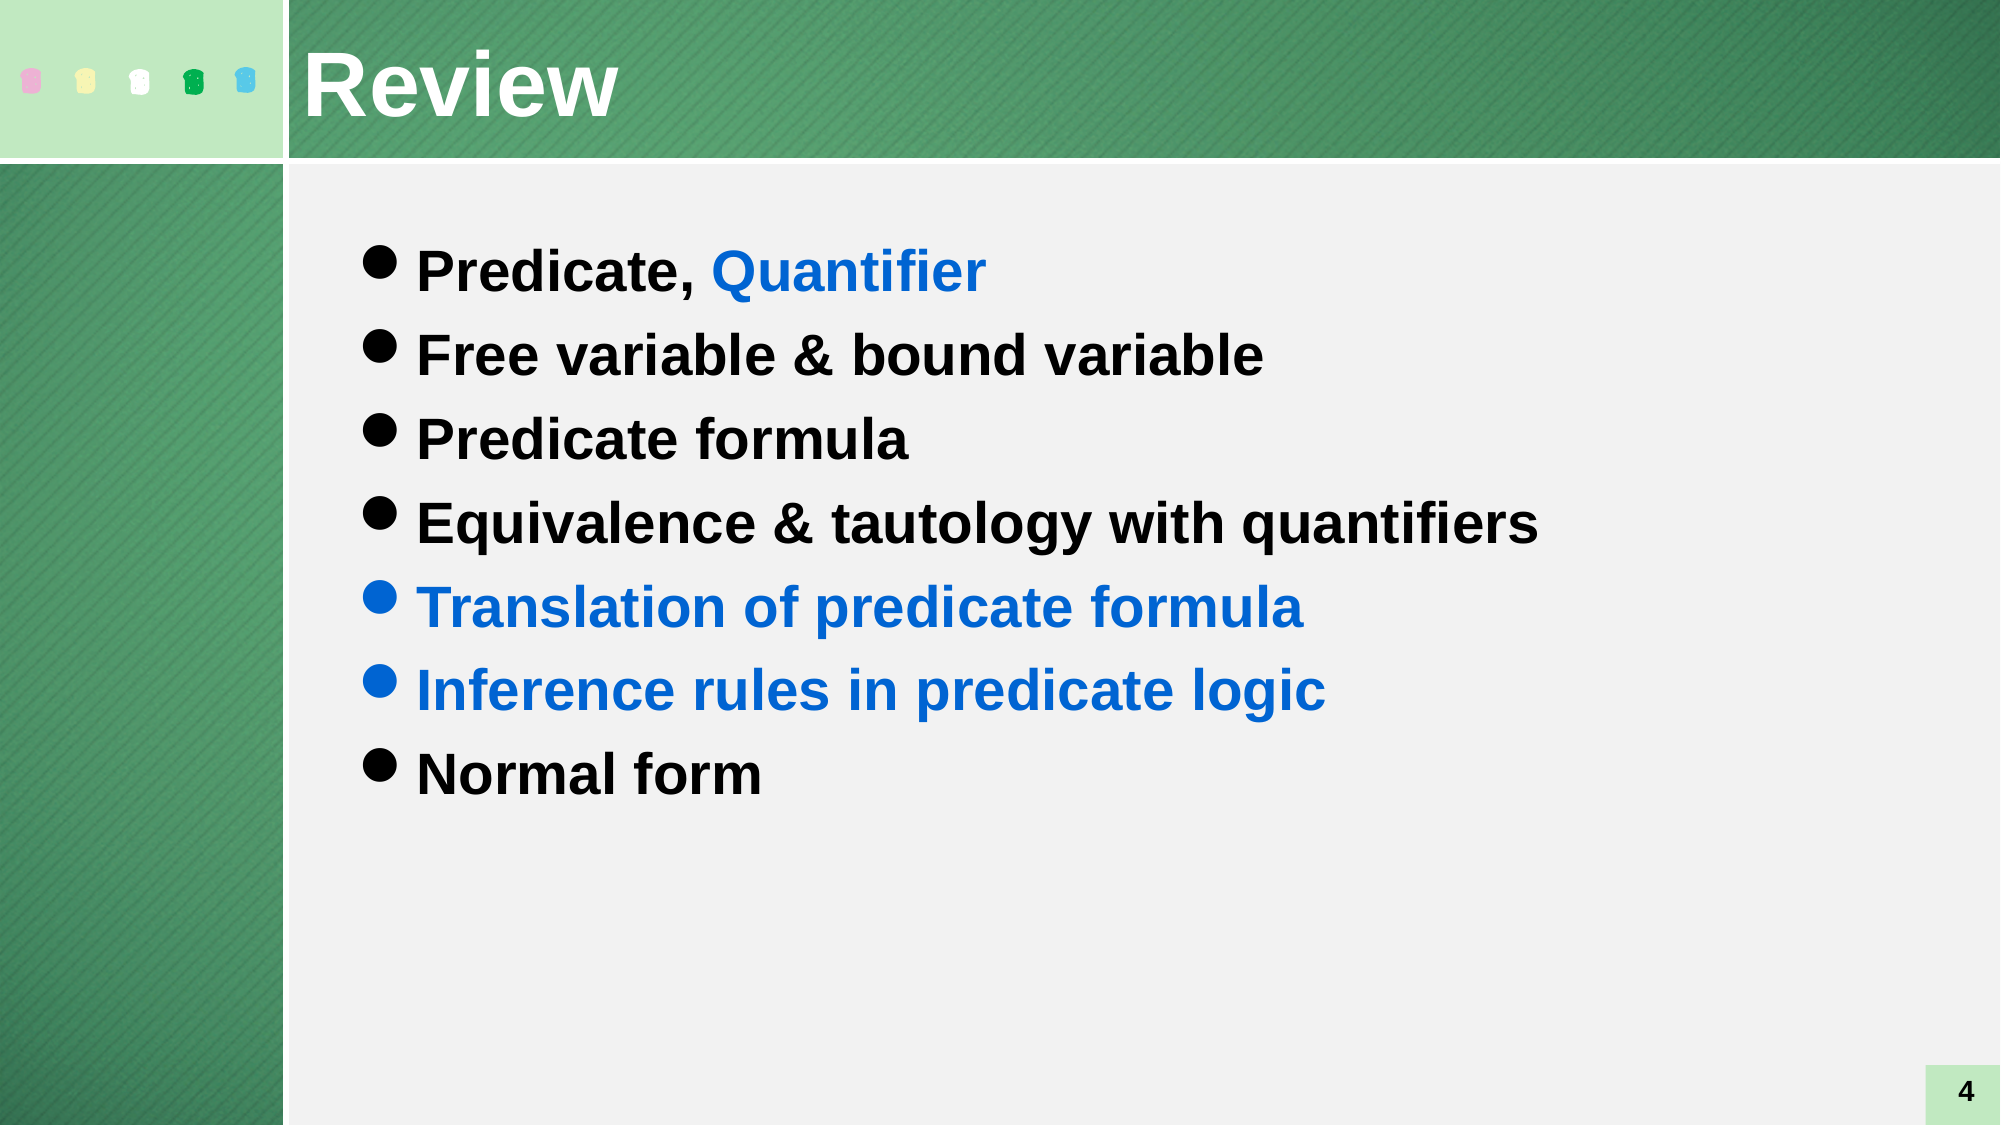

Review

Predicate, Quantifier
Free variable & bound variable
Predicate formula
Equivalence & tautology with quantifiers
Translation of predicate formula
Inference rules in predicate logic
Normal form

4